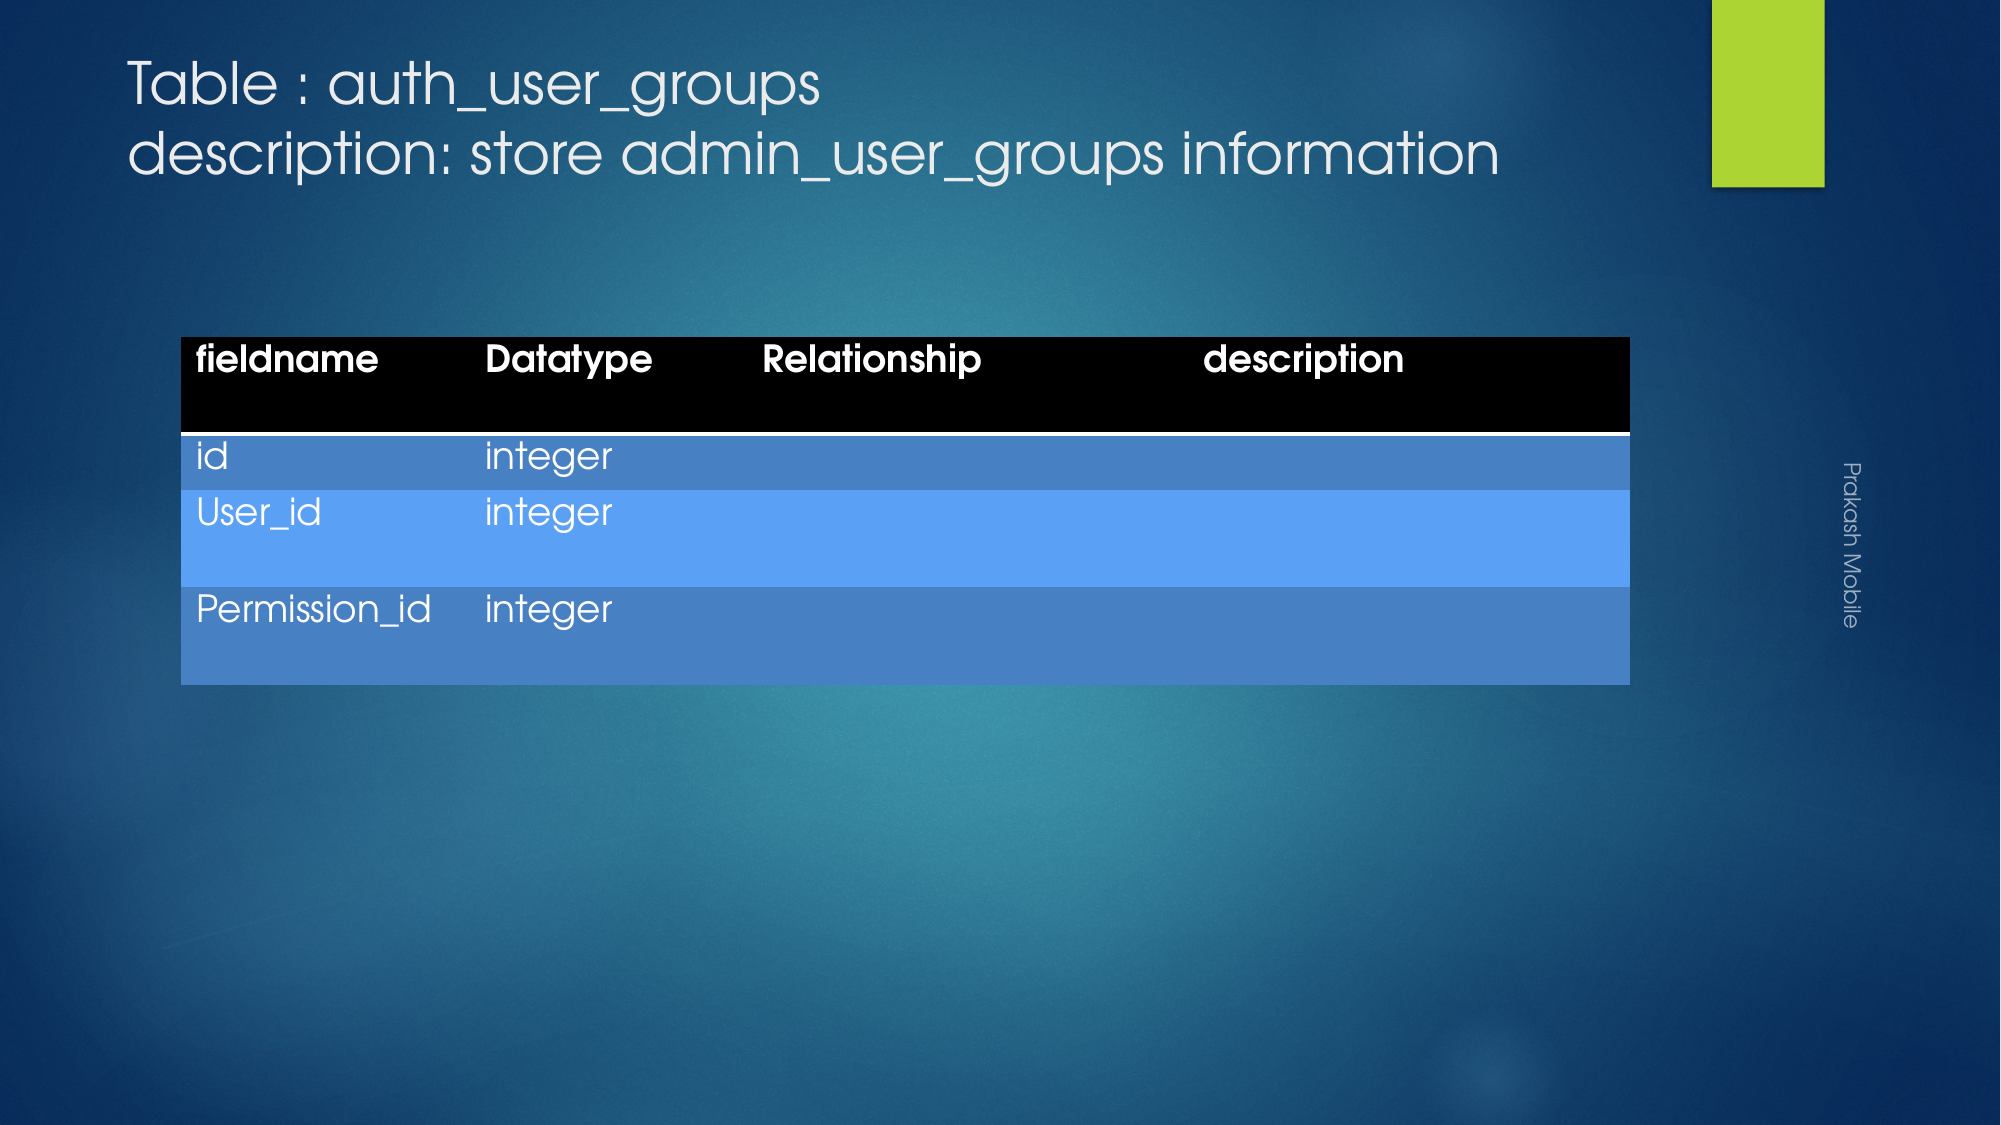

# Table : auth_user_groups description: store admin_user_groups information
| fieldname | Datatype | Relationship | description |
| --- | --- | --- | --- |
| id | integer |  |  |
| User\_id | integer |  |  |
| Permission\_id | integer |  |  |
Prakash Mobile